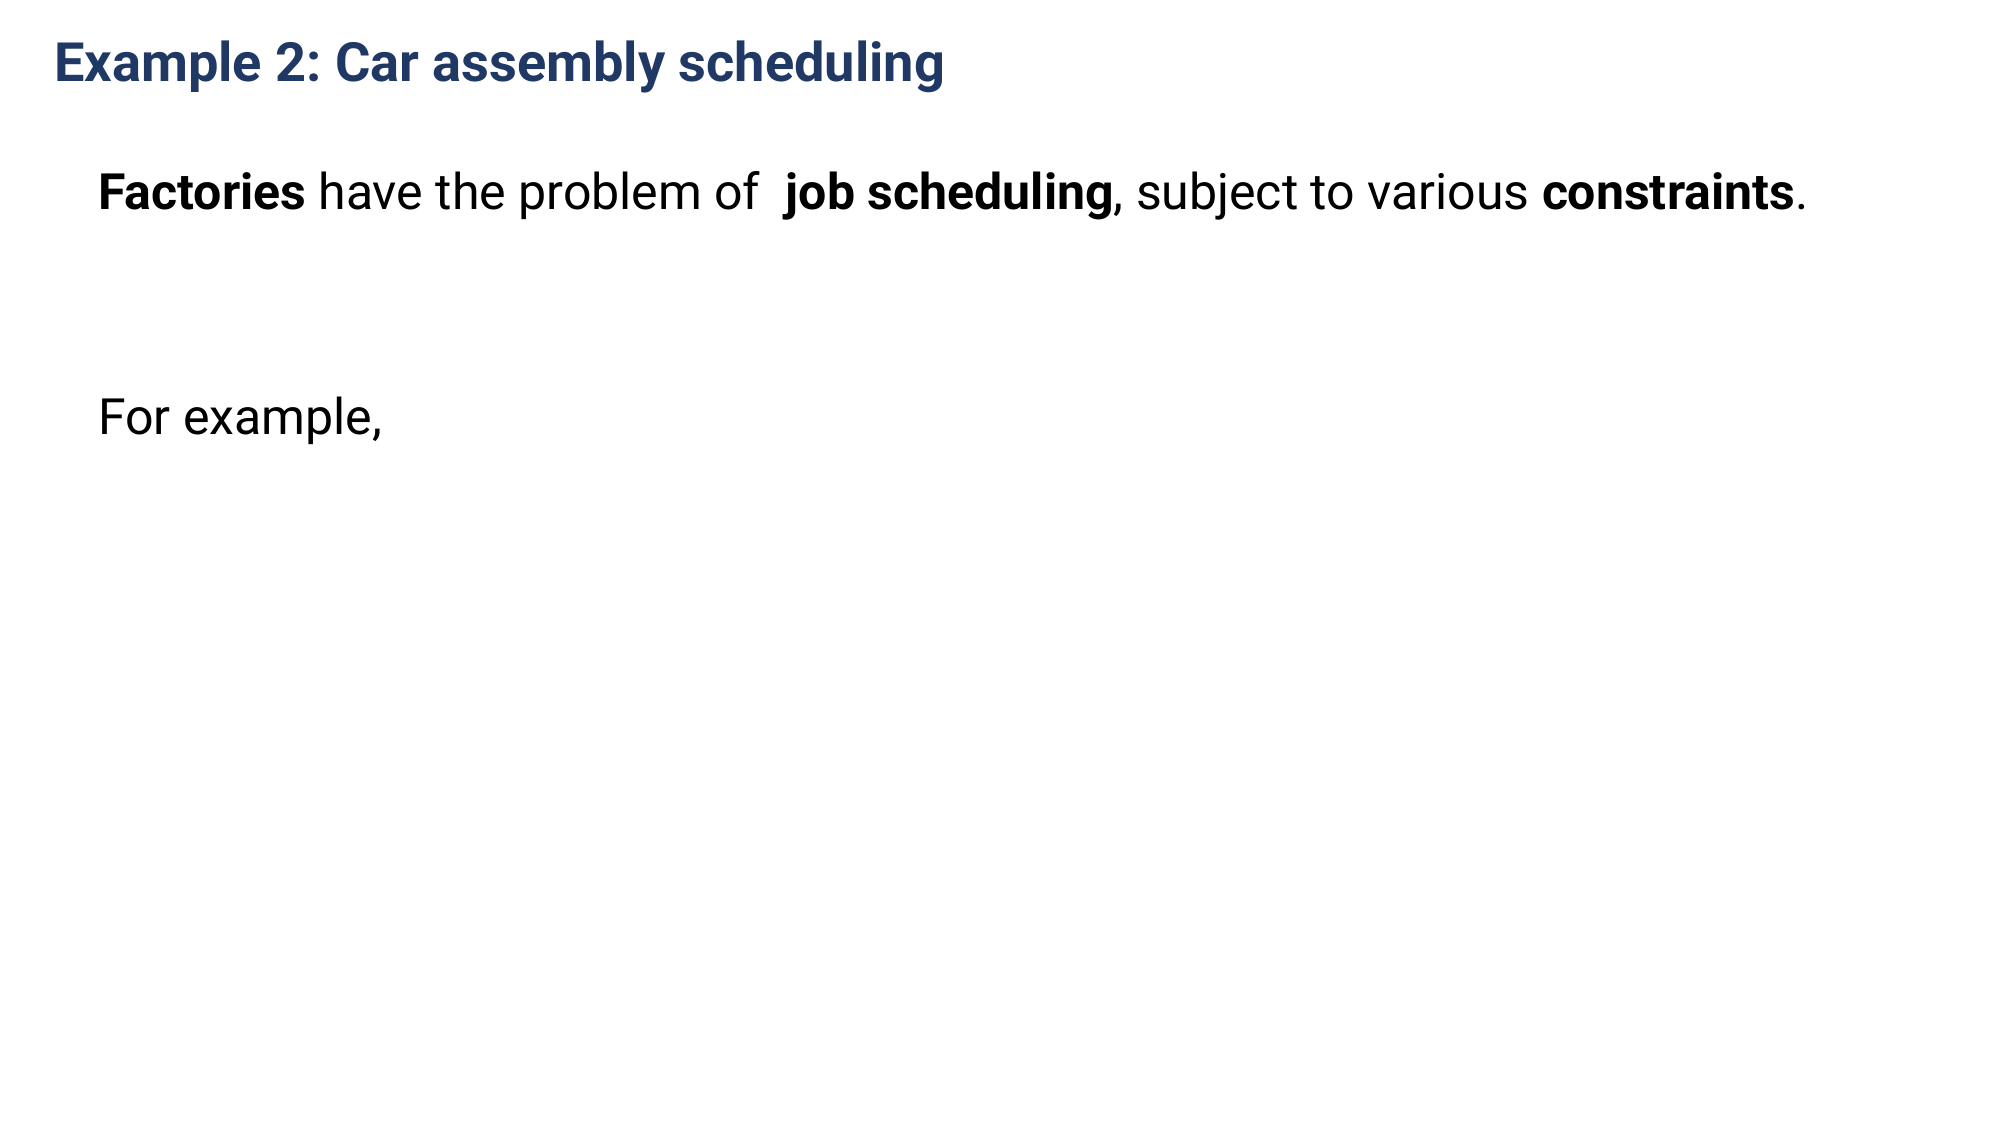

Example 2: Car assembly scheduling
Factories have the problem of  job scheduling, subject to various constraints.

For example,